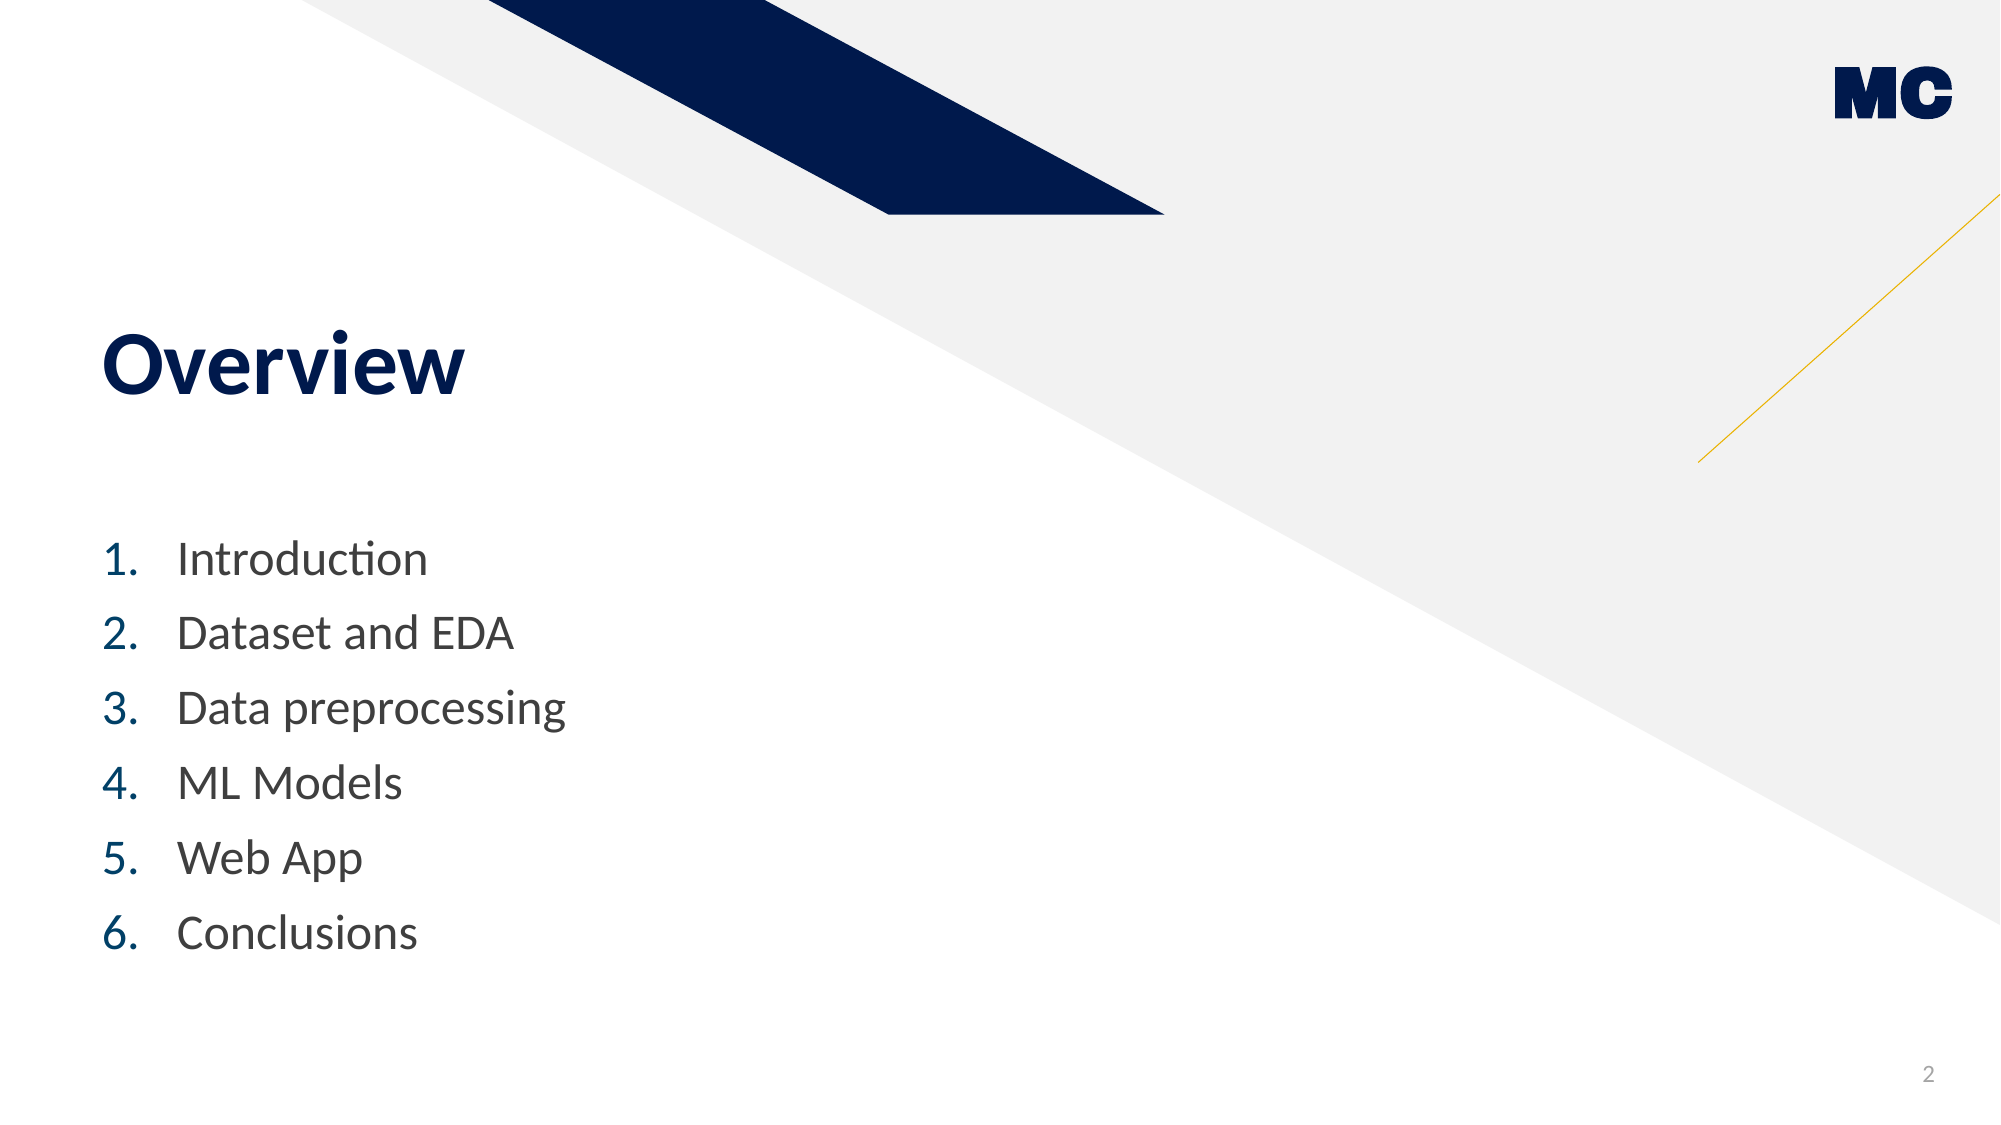

# Overview

Introduction
Dataset and EDA
Data preprocessing
ML Models
Web App
Conclusions
2